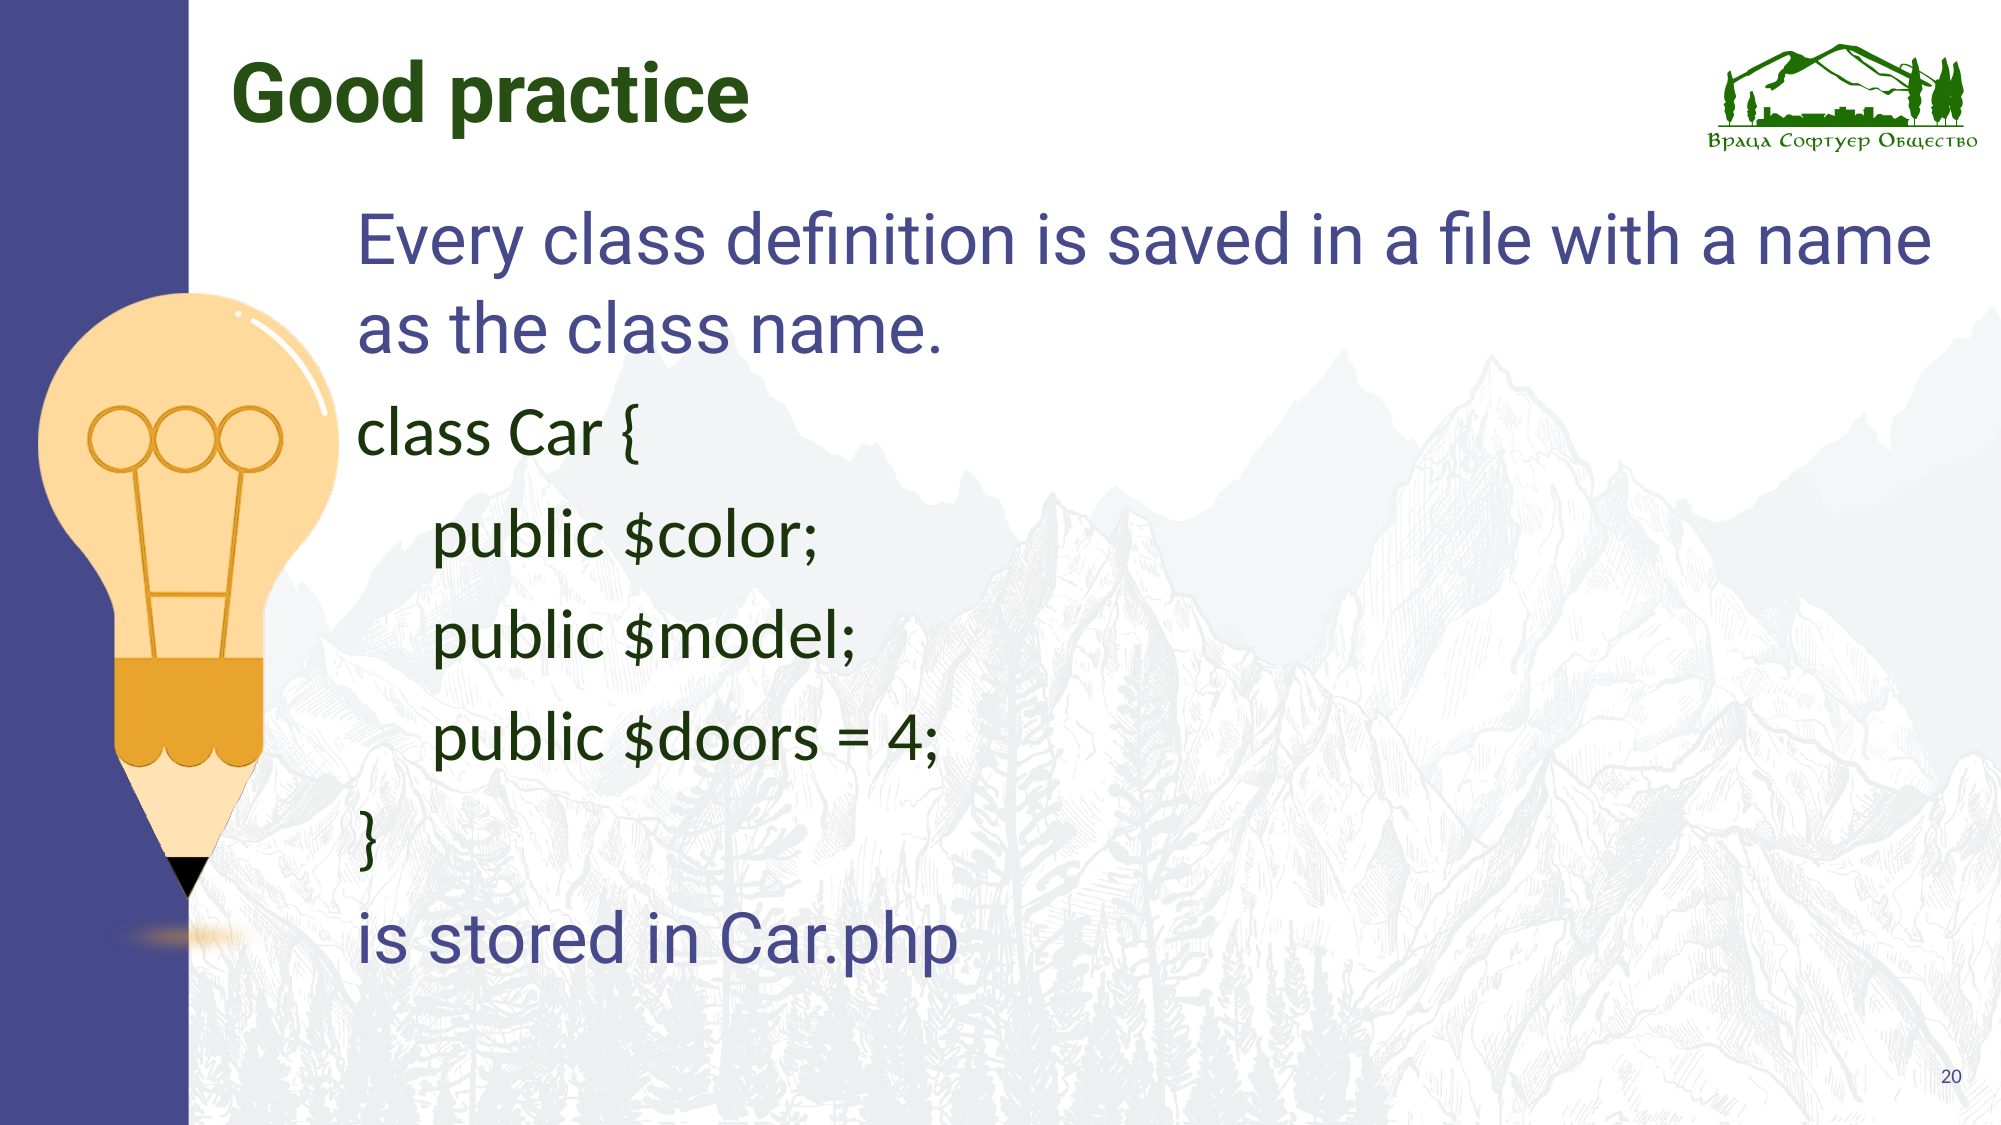

# Good practice
Every class definition is saved in a file with a name as the class name.
class Car {
public $color;
public $model;
public $doors = 4;
}
is stored in Car.php
20